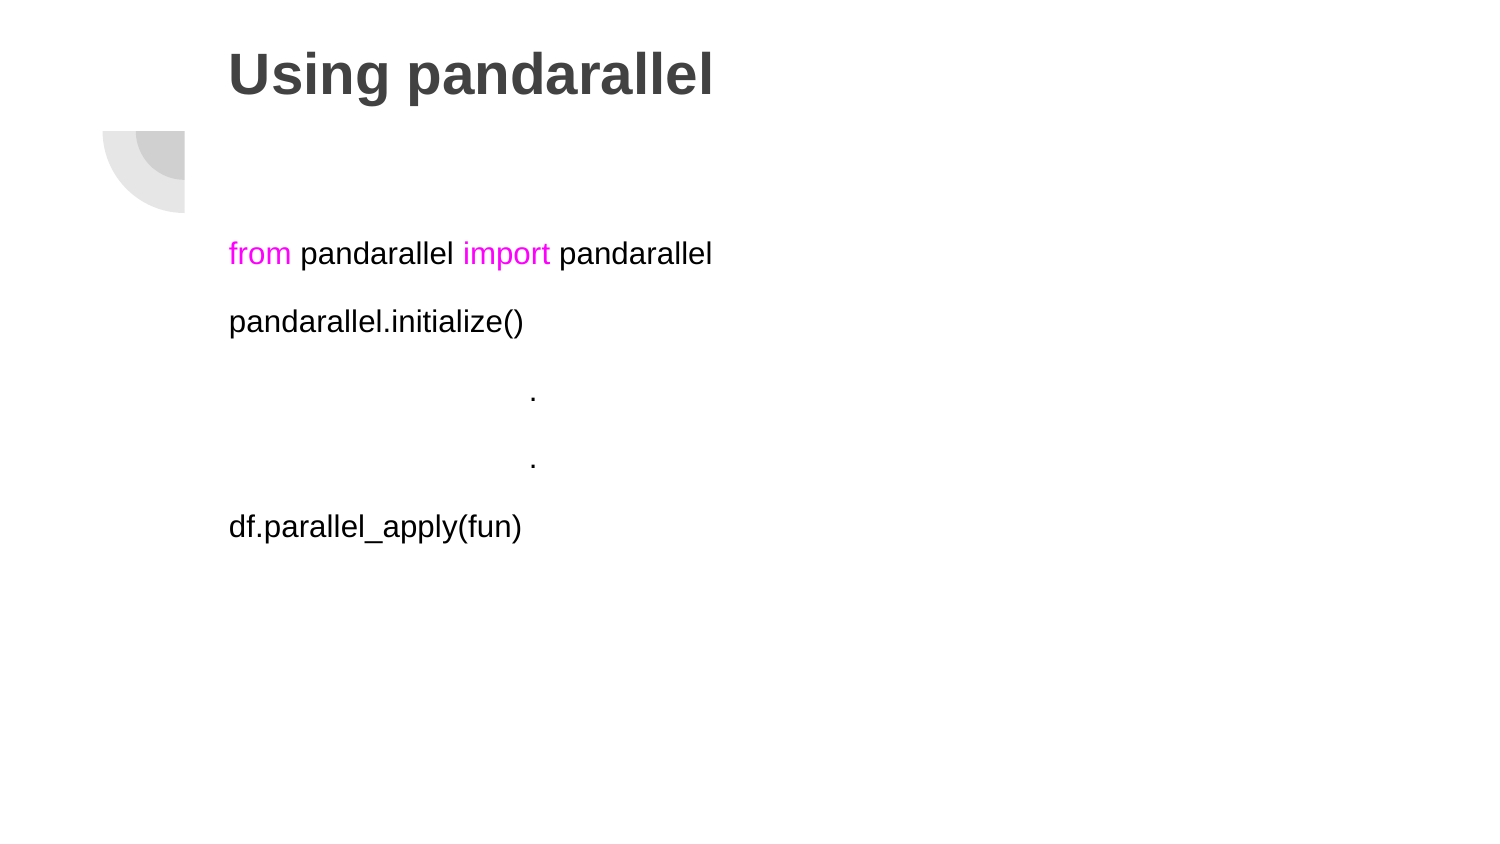

# Using pandarallel
from pandarallel import pandarallel
pandarallel.initialize()
		.
		.
df.parallel_apply(fun)